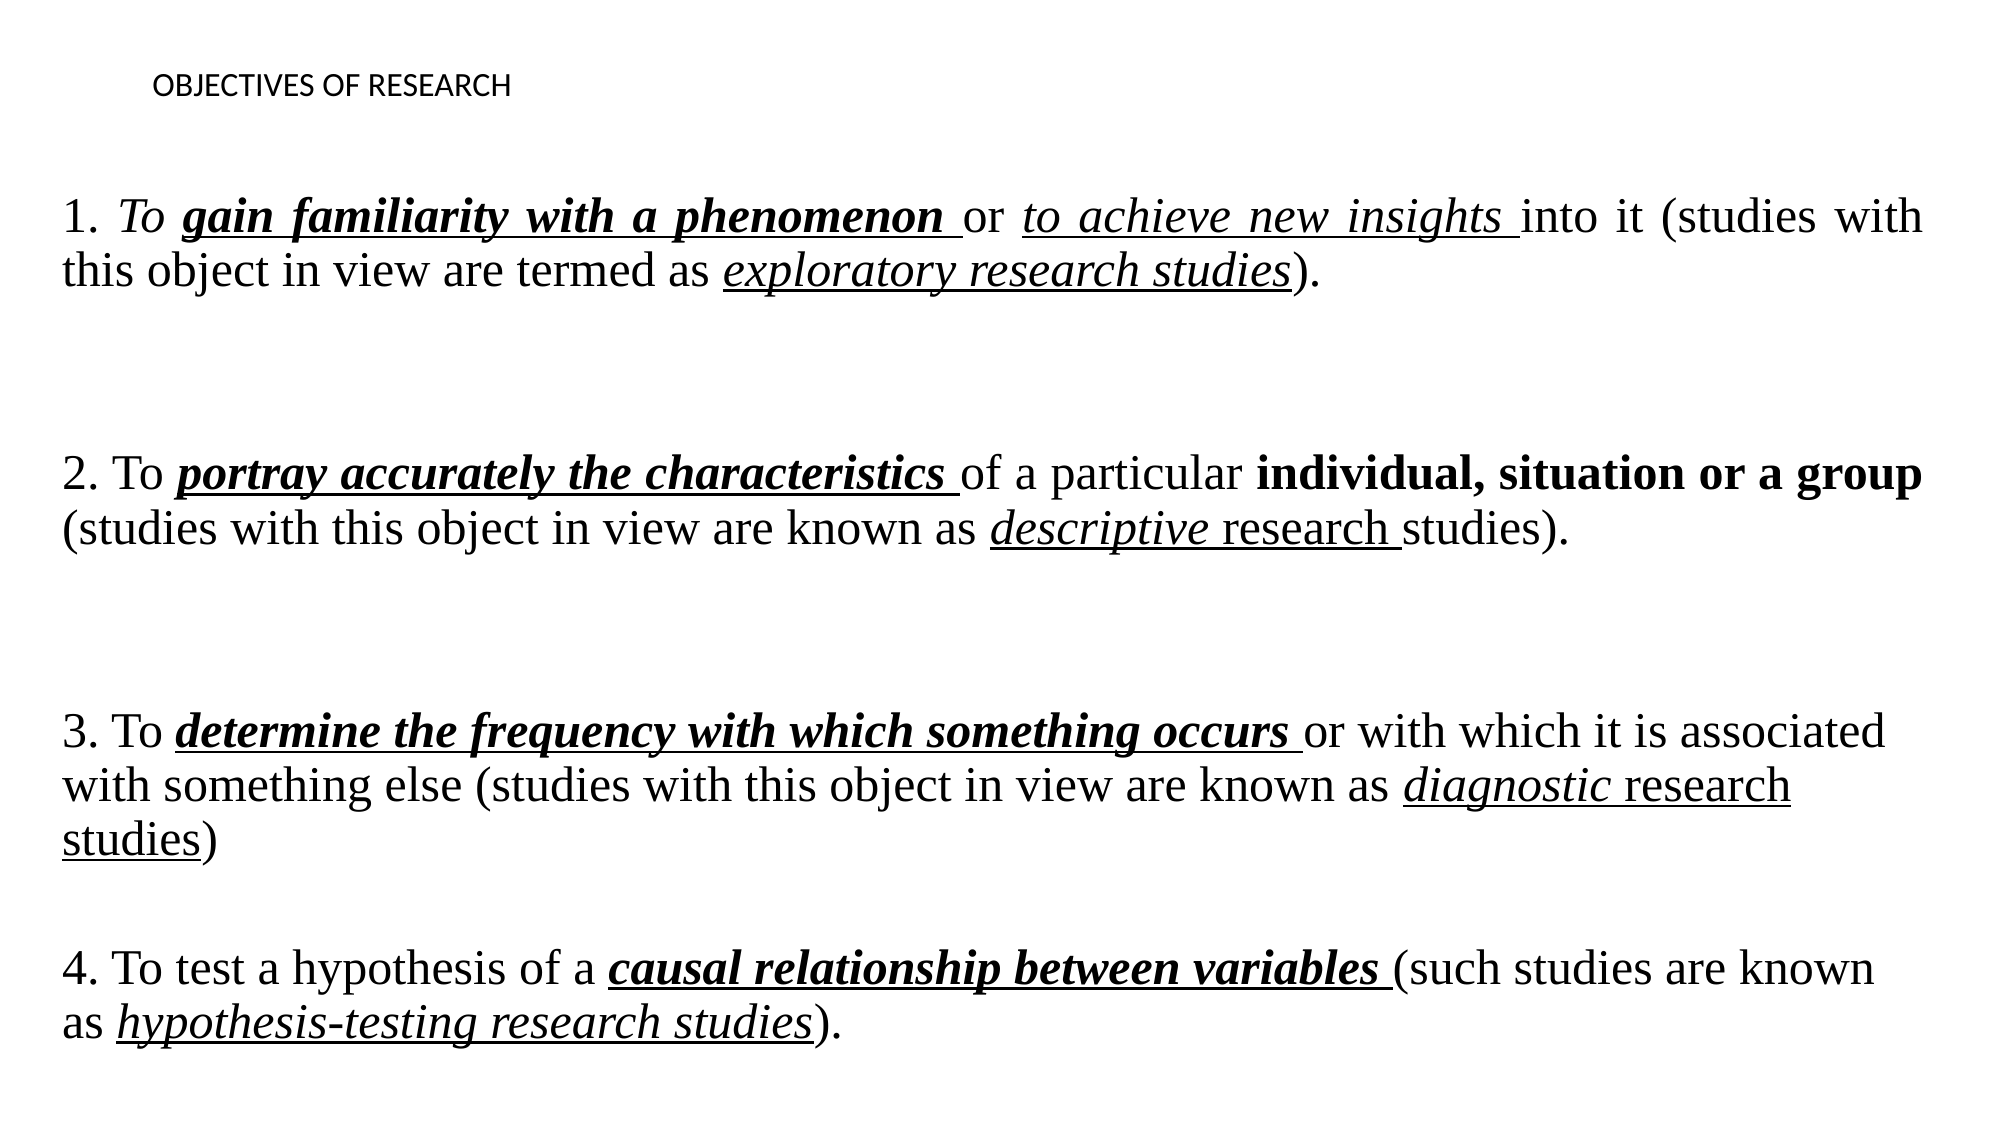

# OBJECTIVES OF RESEARCH
1. To gain familiarity with a phenomenon or to achieve new insights into it (studies with this object in view are termed as exploratory research studies).

2. To portray accurately the characteristics of a particular individual, situation or a group (studies with this object in view are known as descriptive research studies).

3. To determine the frequency with which something occurs or with which it is associated with something else (studies with this object in view are known as diagnostic research studies)
4. To test a hypothesis of a causal relationship between variables (such studies are known as hypothesis-testing research studies).